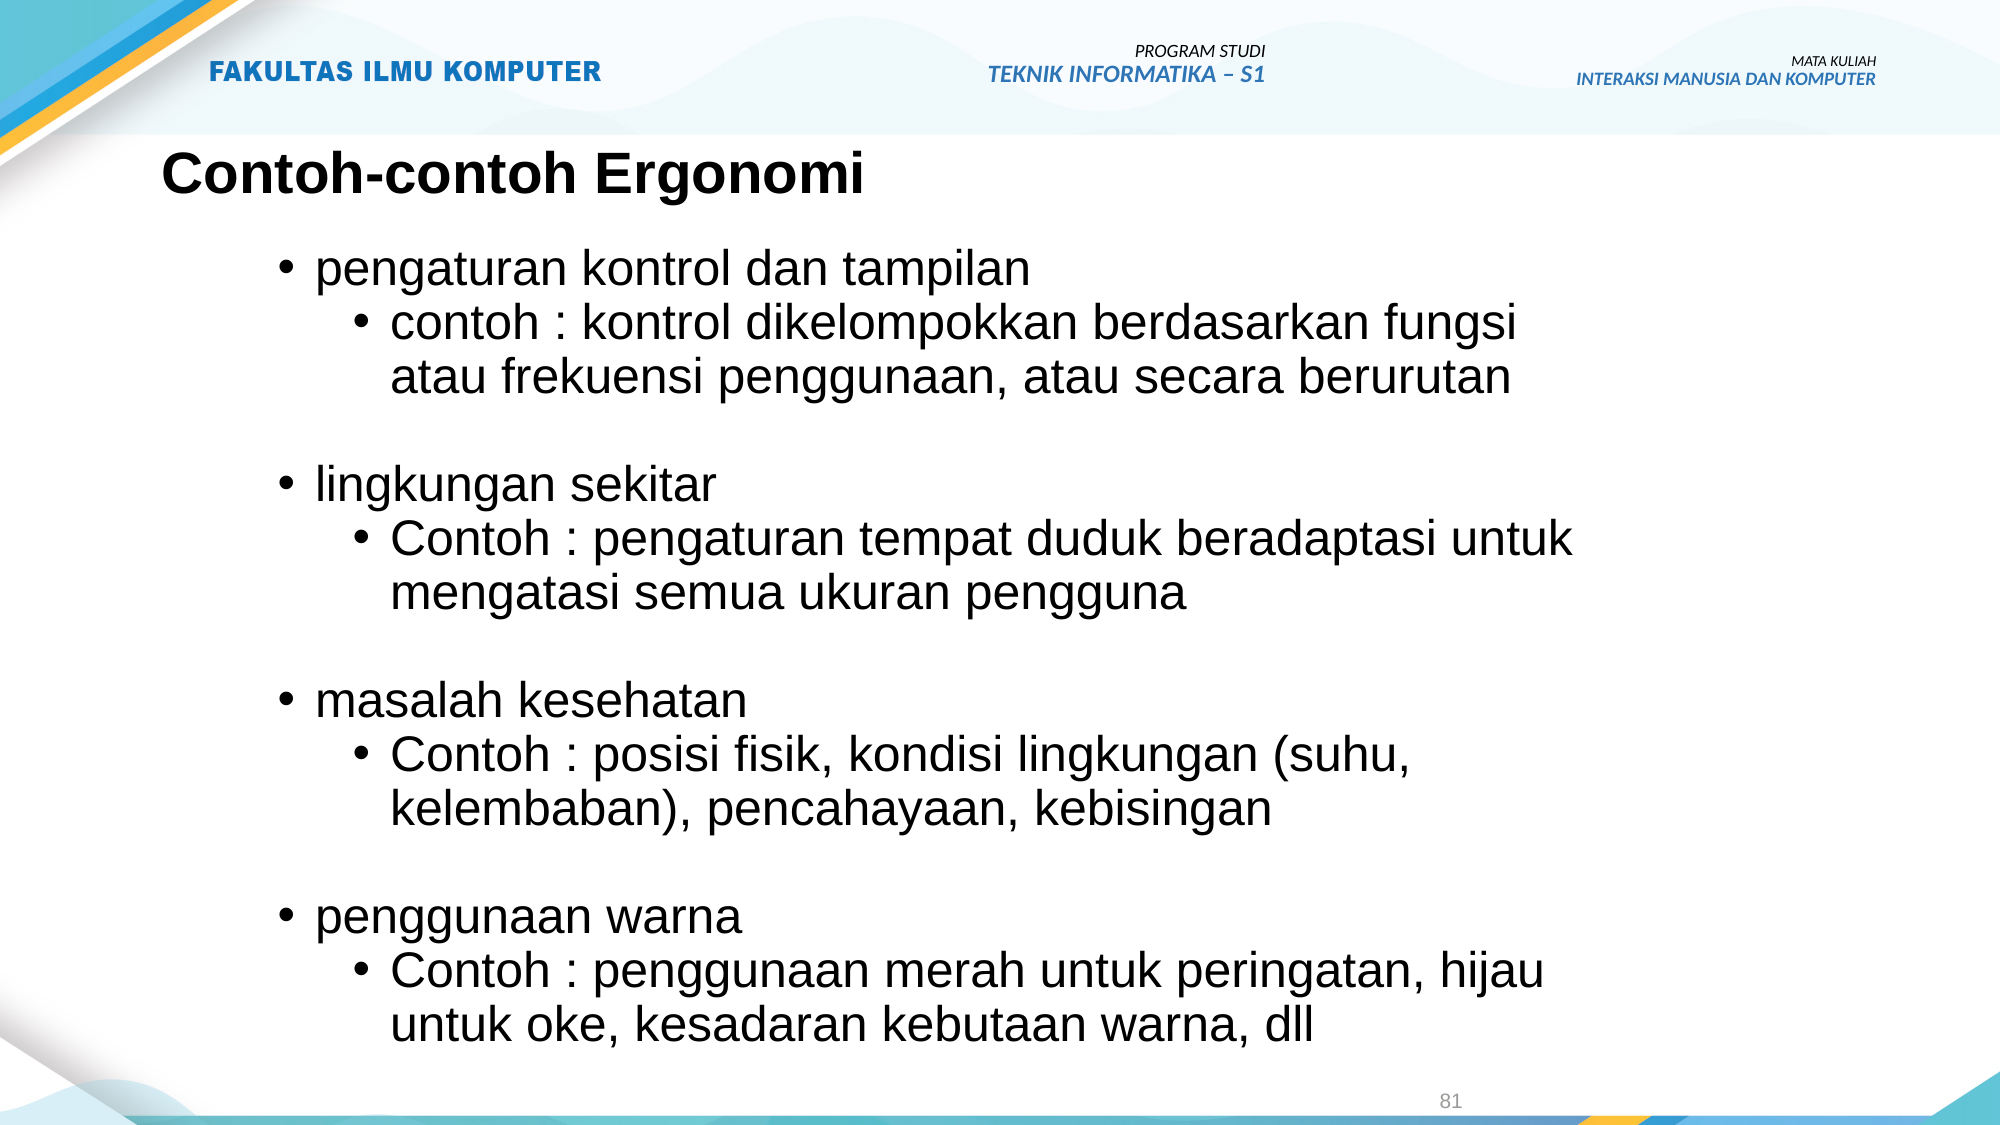

PROGRAM STUDI
TEKNIK INFORMATIKA – S1
MATA KULIAH
INTERAKSI MANUSIA DAN KOMPUTER
# Contoh-contoh Ergonomi
pengaturan kontrol dan tampilan
contoh : kontrol dikelompokkan berdasarkan fungsi atau frekuensi penggunaan, atau secara berurutan

lingkungan sekitar
Contoh : pengaturan tempat duduk beradaptasi untuk mengatasi semua ukuran pengguna

masalah kesehatan
Contoh : posisi fisik, kondisi lingkungan (suhu, kelembaban), pencahayaan, kebisingan

penggunaan warna
Contoh : penggunaan merah untuk peringatan, hijau untuk oke, kesadaran kebutaan warna, dll
81